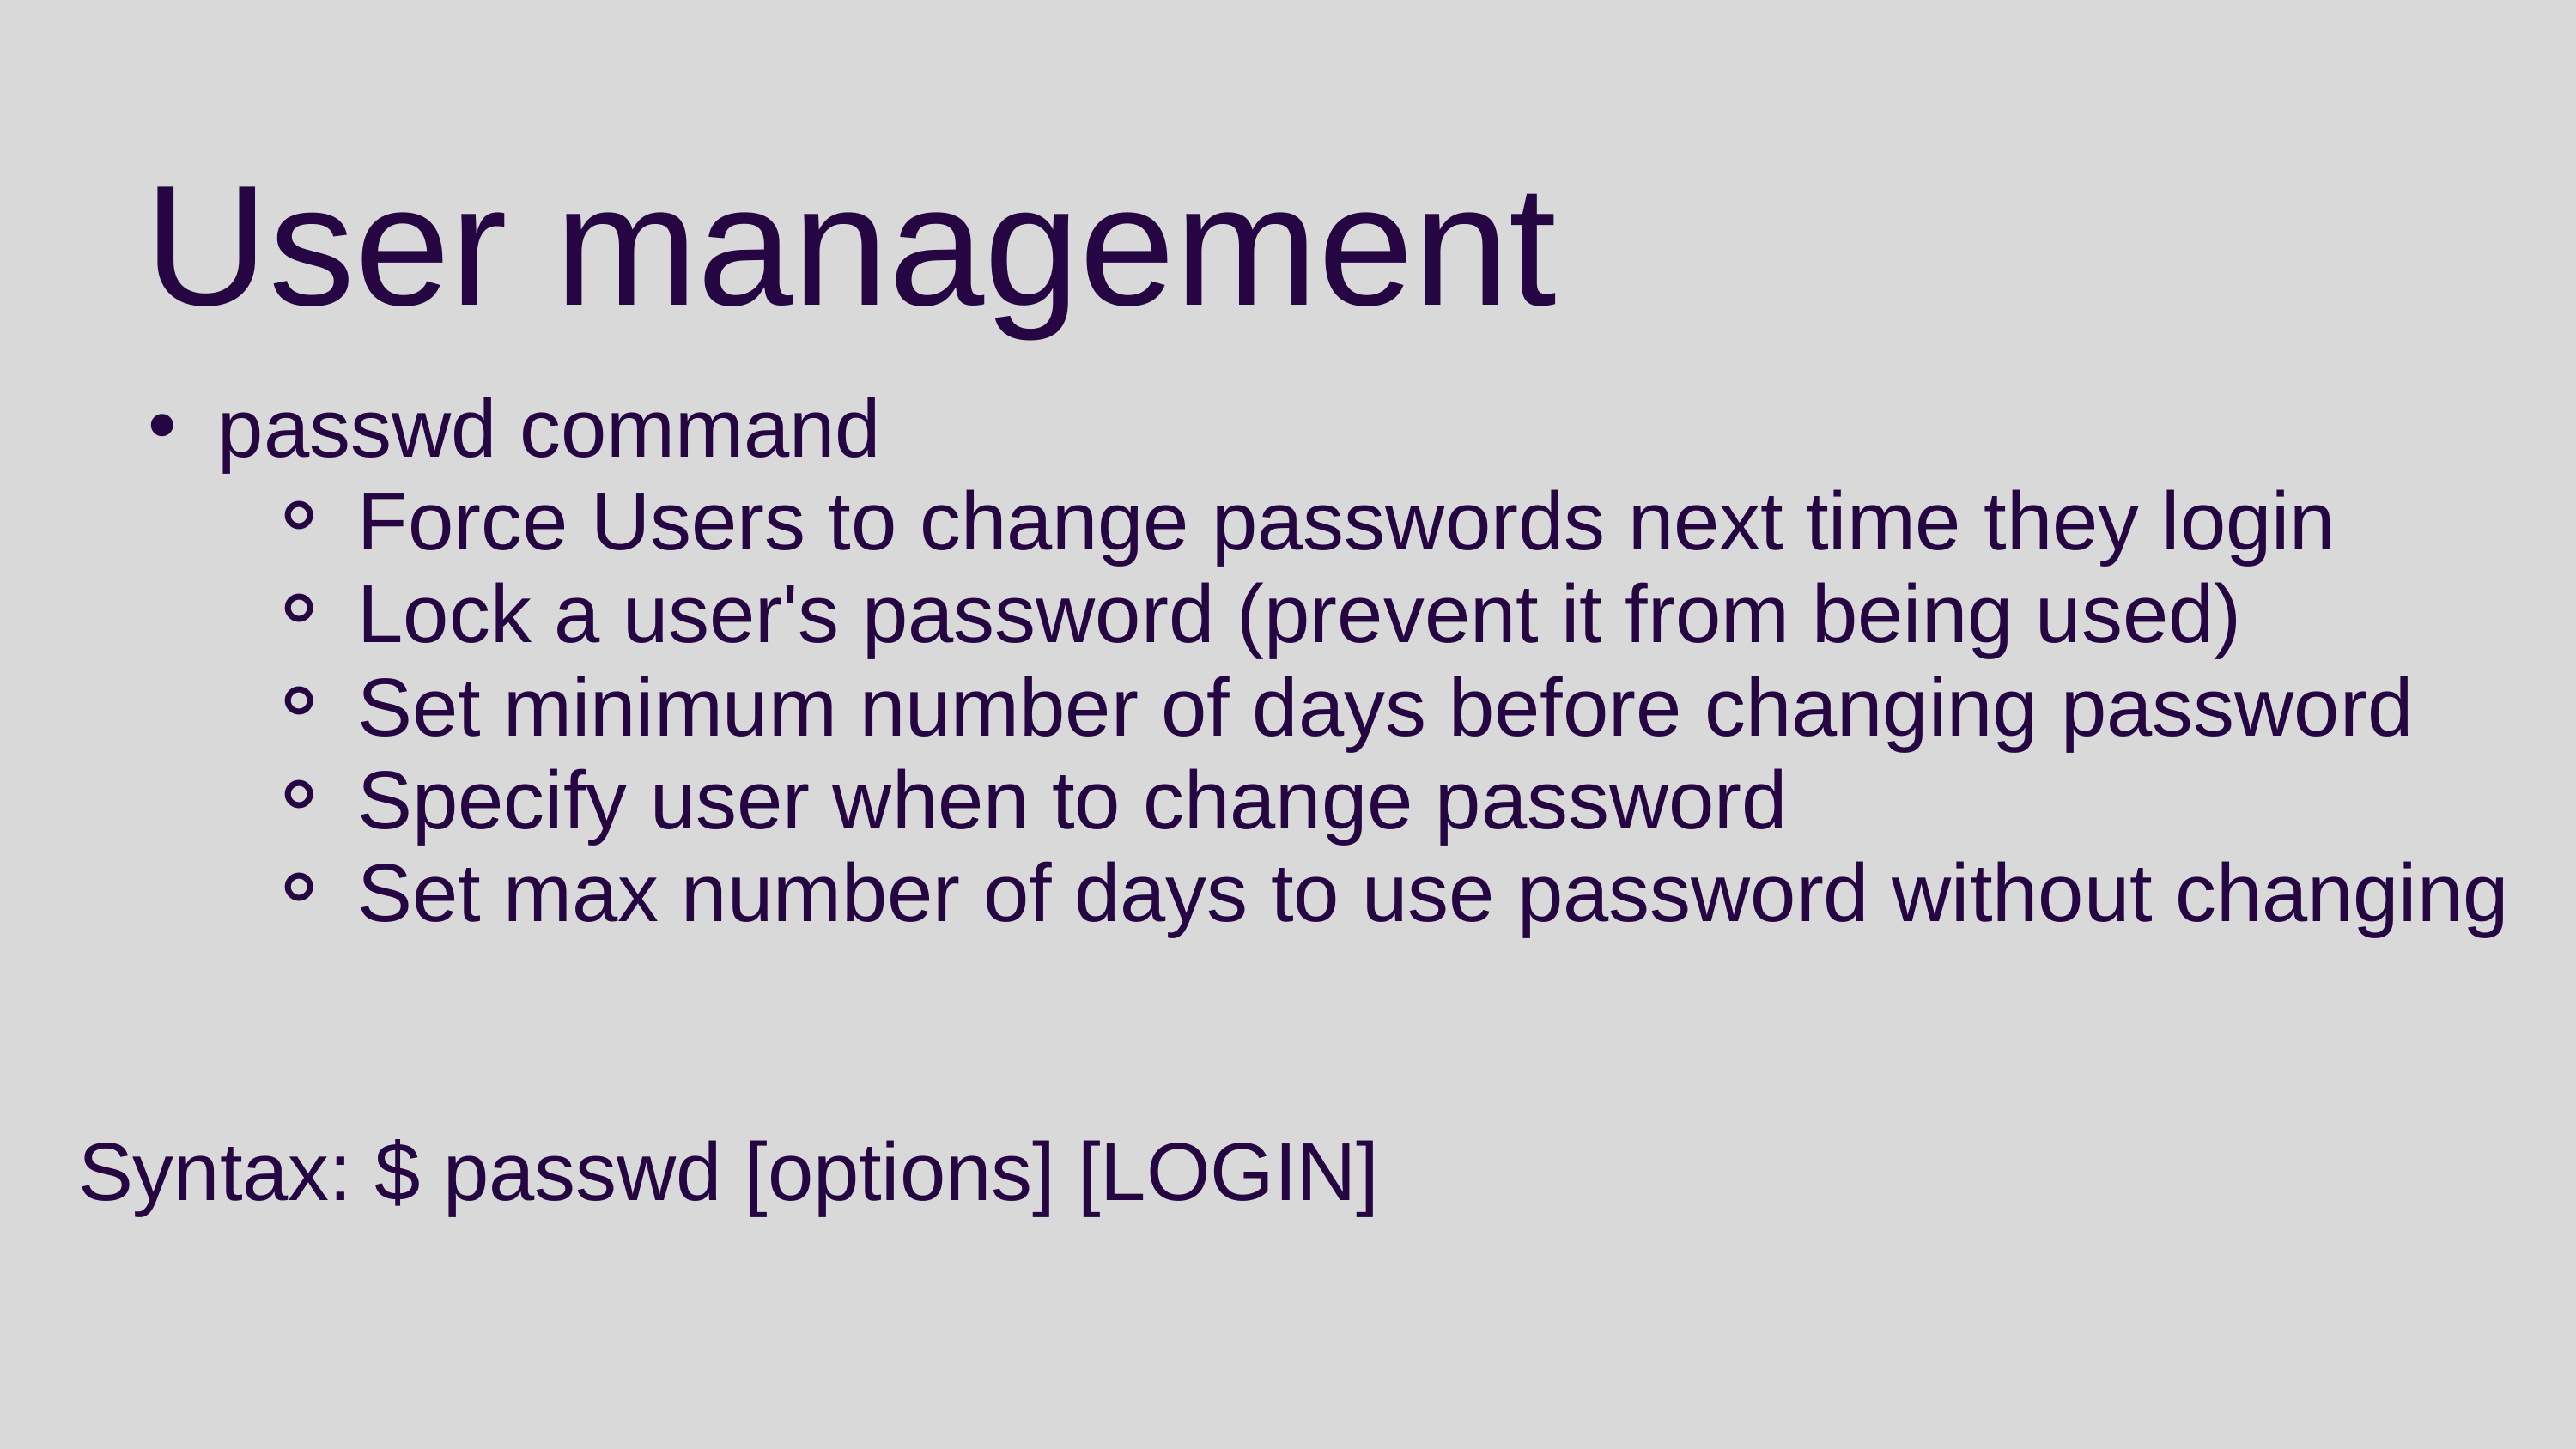

User management
passwd command
Force Users to change passwords next time they login
Lock a user's password (prevent it from being used)
Set minimum number of days before changing password
Specify user when to change password
Set max number of days to use password without changing

Syntax: $ passwd [options] [LOGIN]